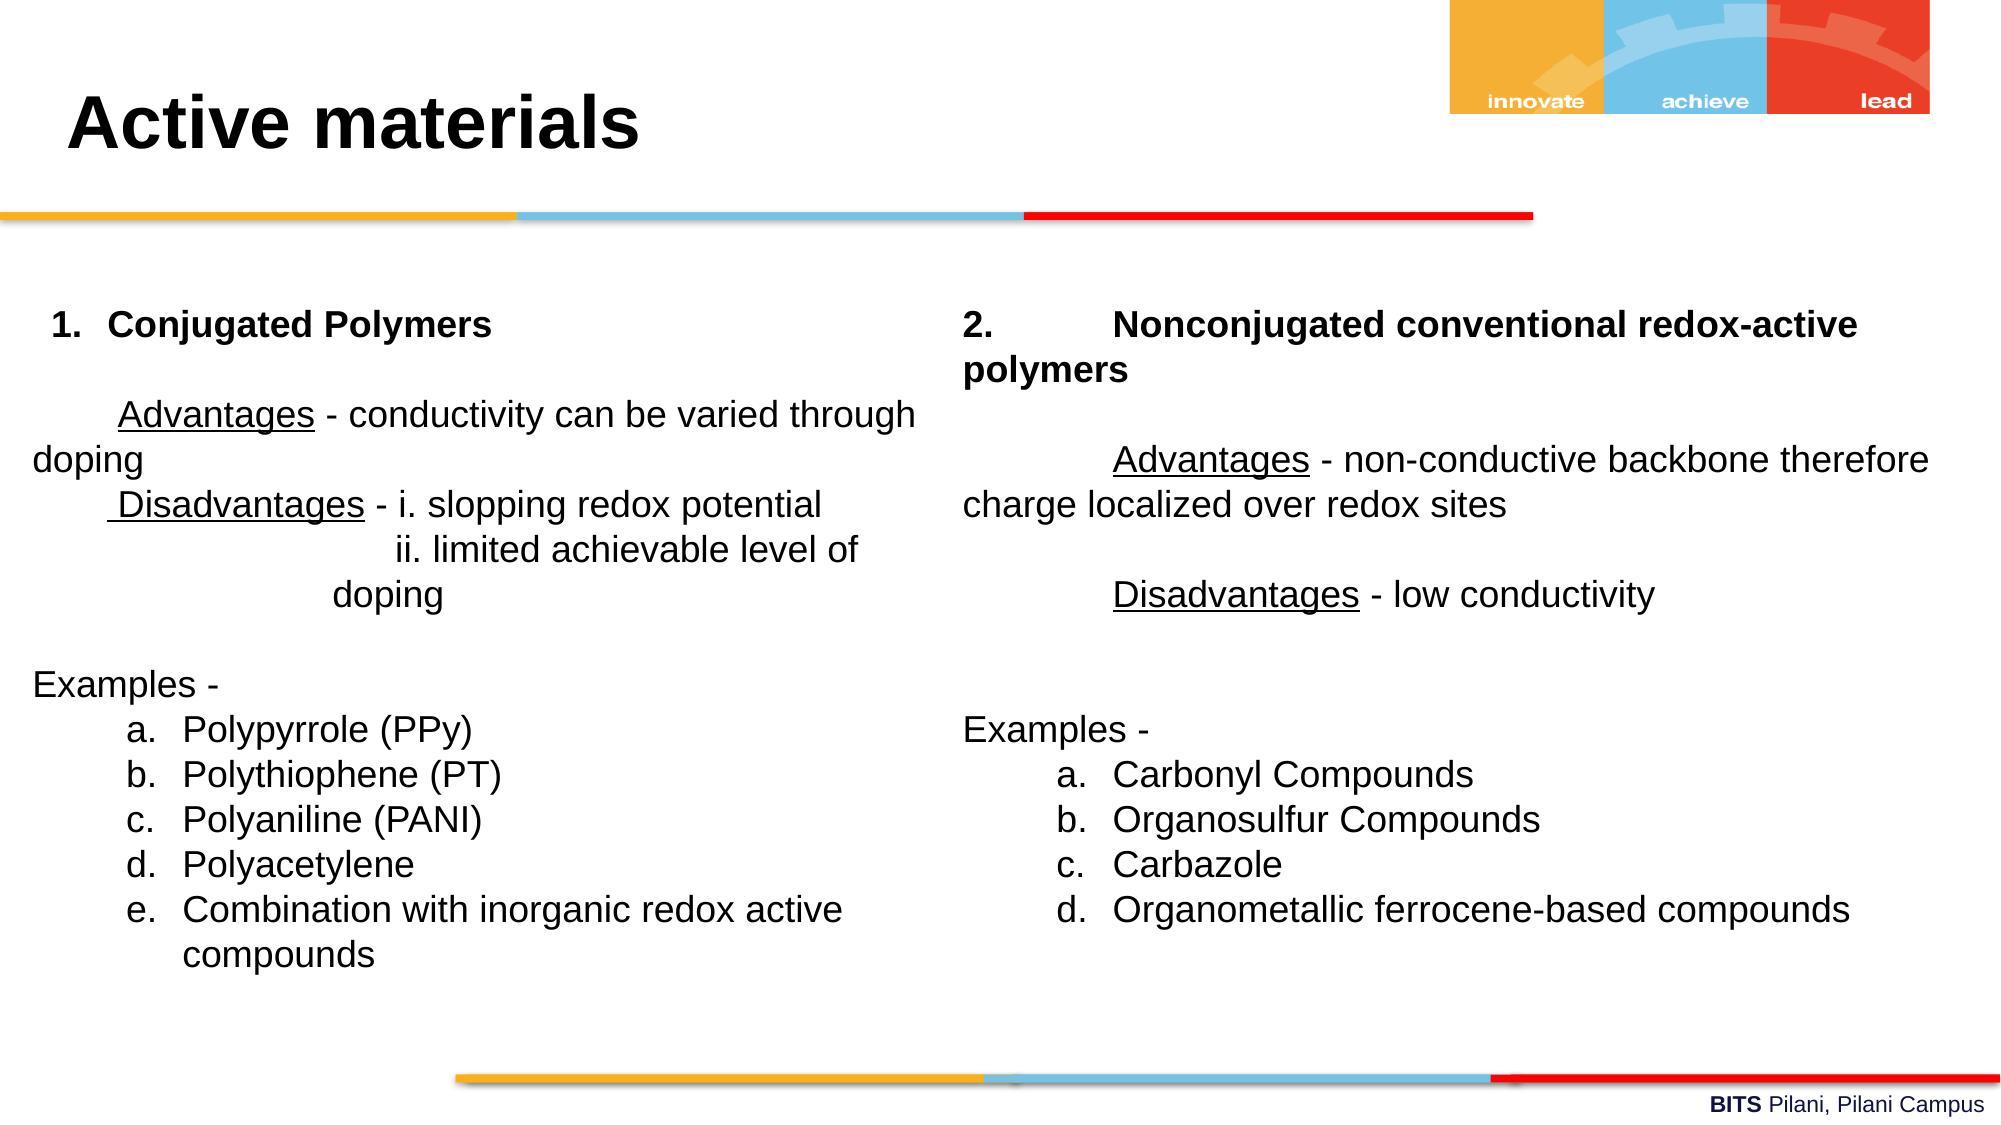

Active materials
Conjugated Polymers

 Advantages - conductivity can be varied through doping
 Disadvantages - i. slopping redox potential
      ii. limited achievable level of doping

Examples -
Polypyrrole (PPy)
Polythiophene (PT)
Polyaniline (PANI)
Polyacetylene
Combination with inorganic redox active compounds

2.	Nonconjugated conventional redox-active polymers

	Advantages - non-conductive backbone therefore charge localized over redox sites

	Disadvantages - low conductivity

Examples -
Carbonyl Compounds
Organosulfur Compounds
Carbazole
Organometallic ferrocene-based compounds